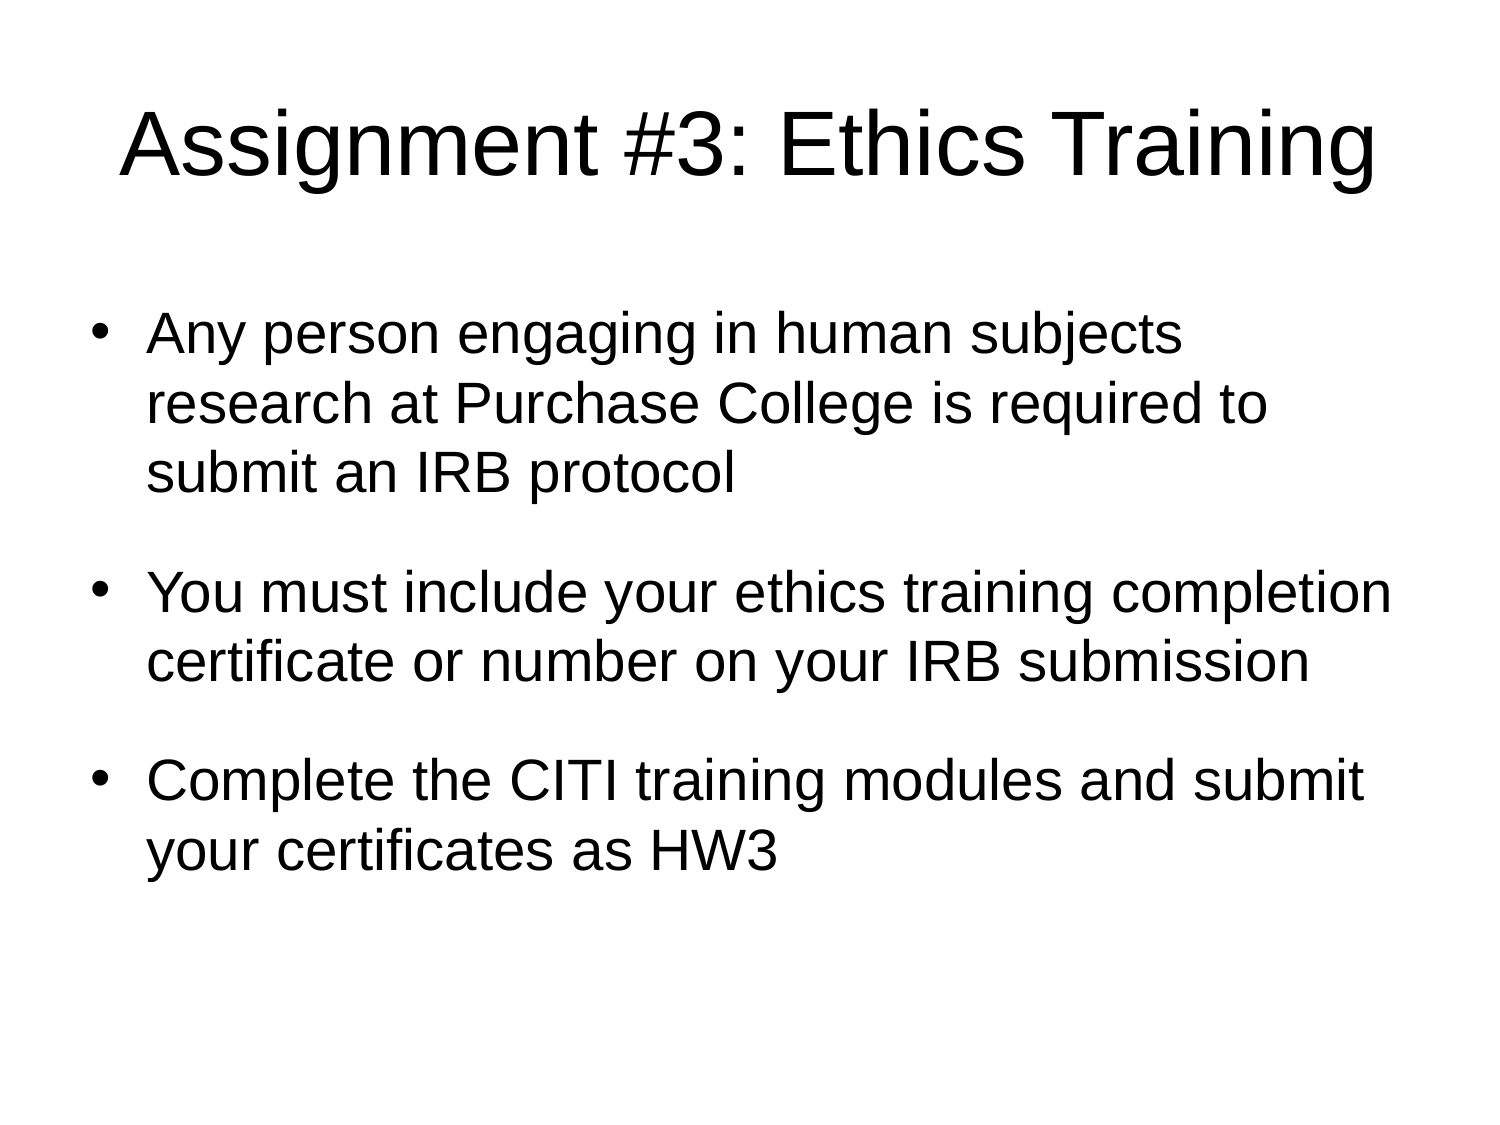

# Assignment #3: Ethics Training
Any person engaging in human subjects research at Purchase College is required to submit an IRB protocol
You must include your ethics training completion certificate or number on your IRB submission
Complete the CITI training modules and submit your certificates as HW3